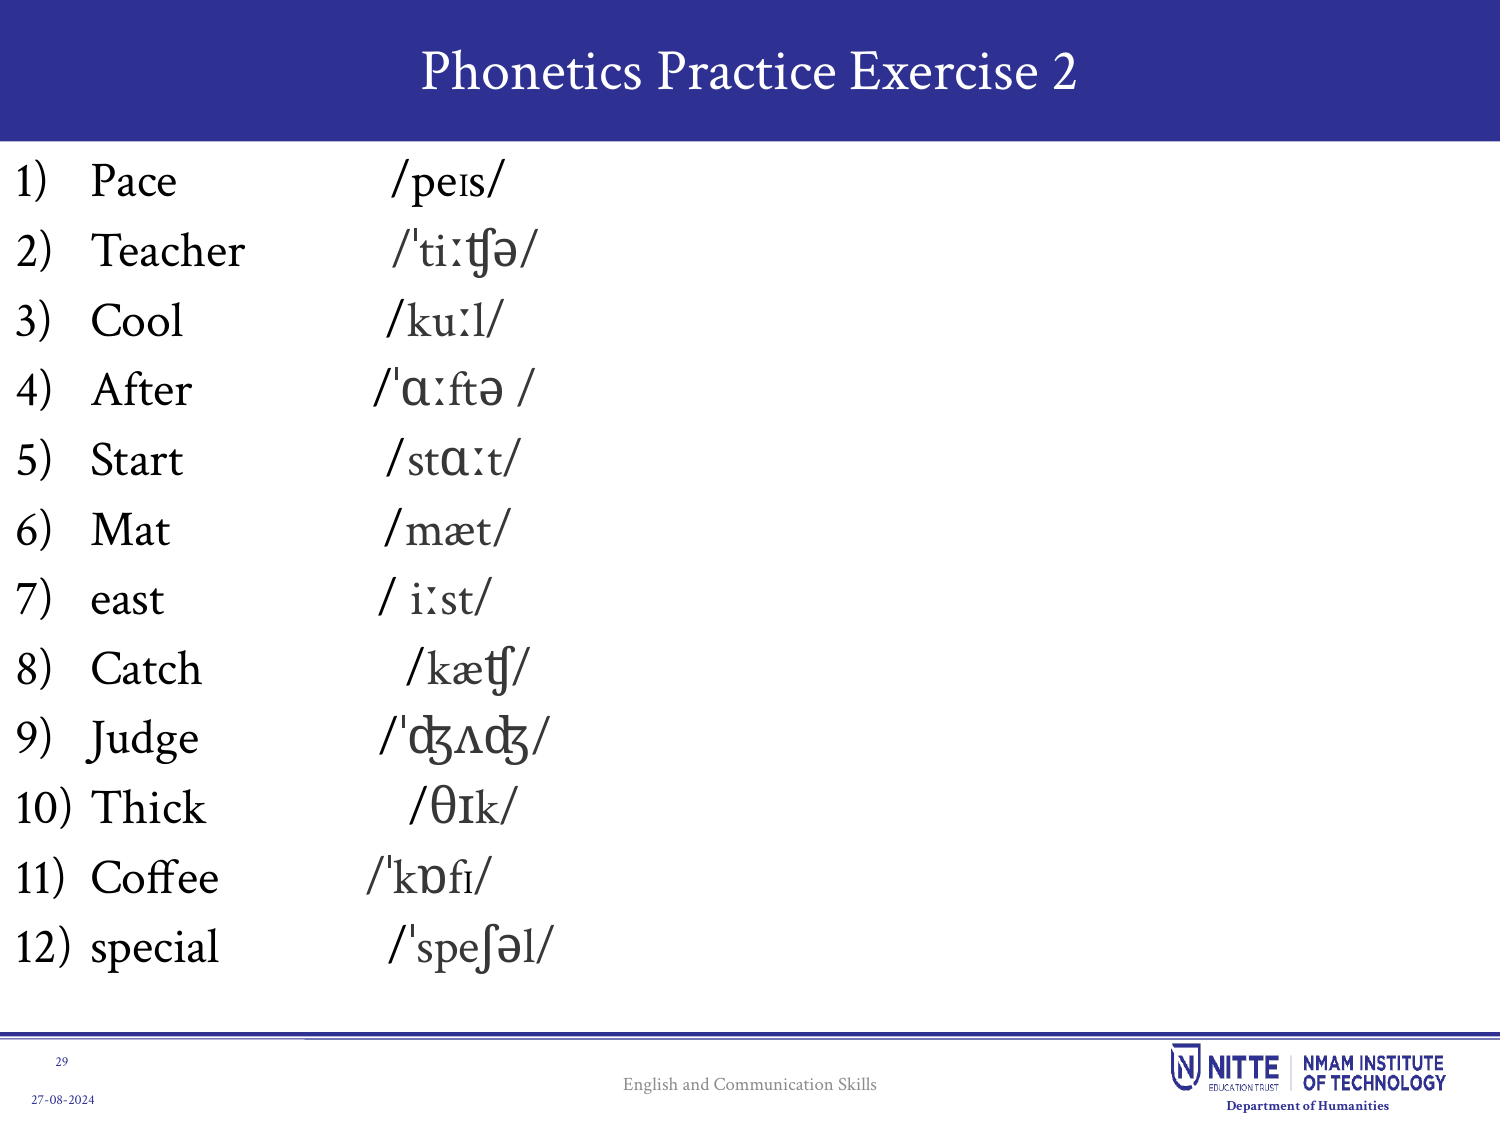

# Phonetics Practice Exercise 2
Pace                   /peIs/
Teacher             /ˈtiːʧə/
Cool                  /kuːl/
After                /ˈɑːftə /
Start                  /stɑːt/
Mat                   /mæt/
east                   / iːst/
Catch                  /kæʧ/
Judge                /ˈʤʌʤ/
Thick                  /θɪk/
Coffee             /ˈkɒfI/
special               /ˈspeʃəl/

English and Communication Skills